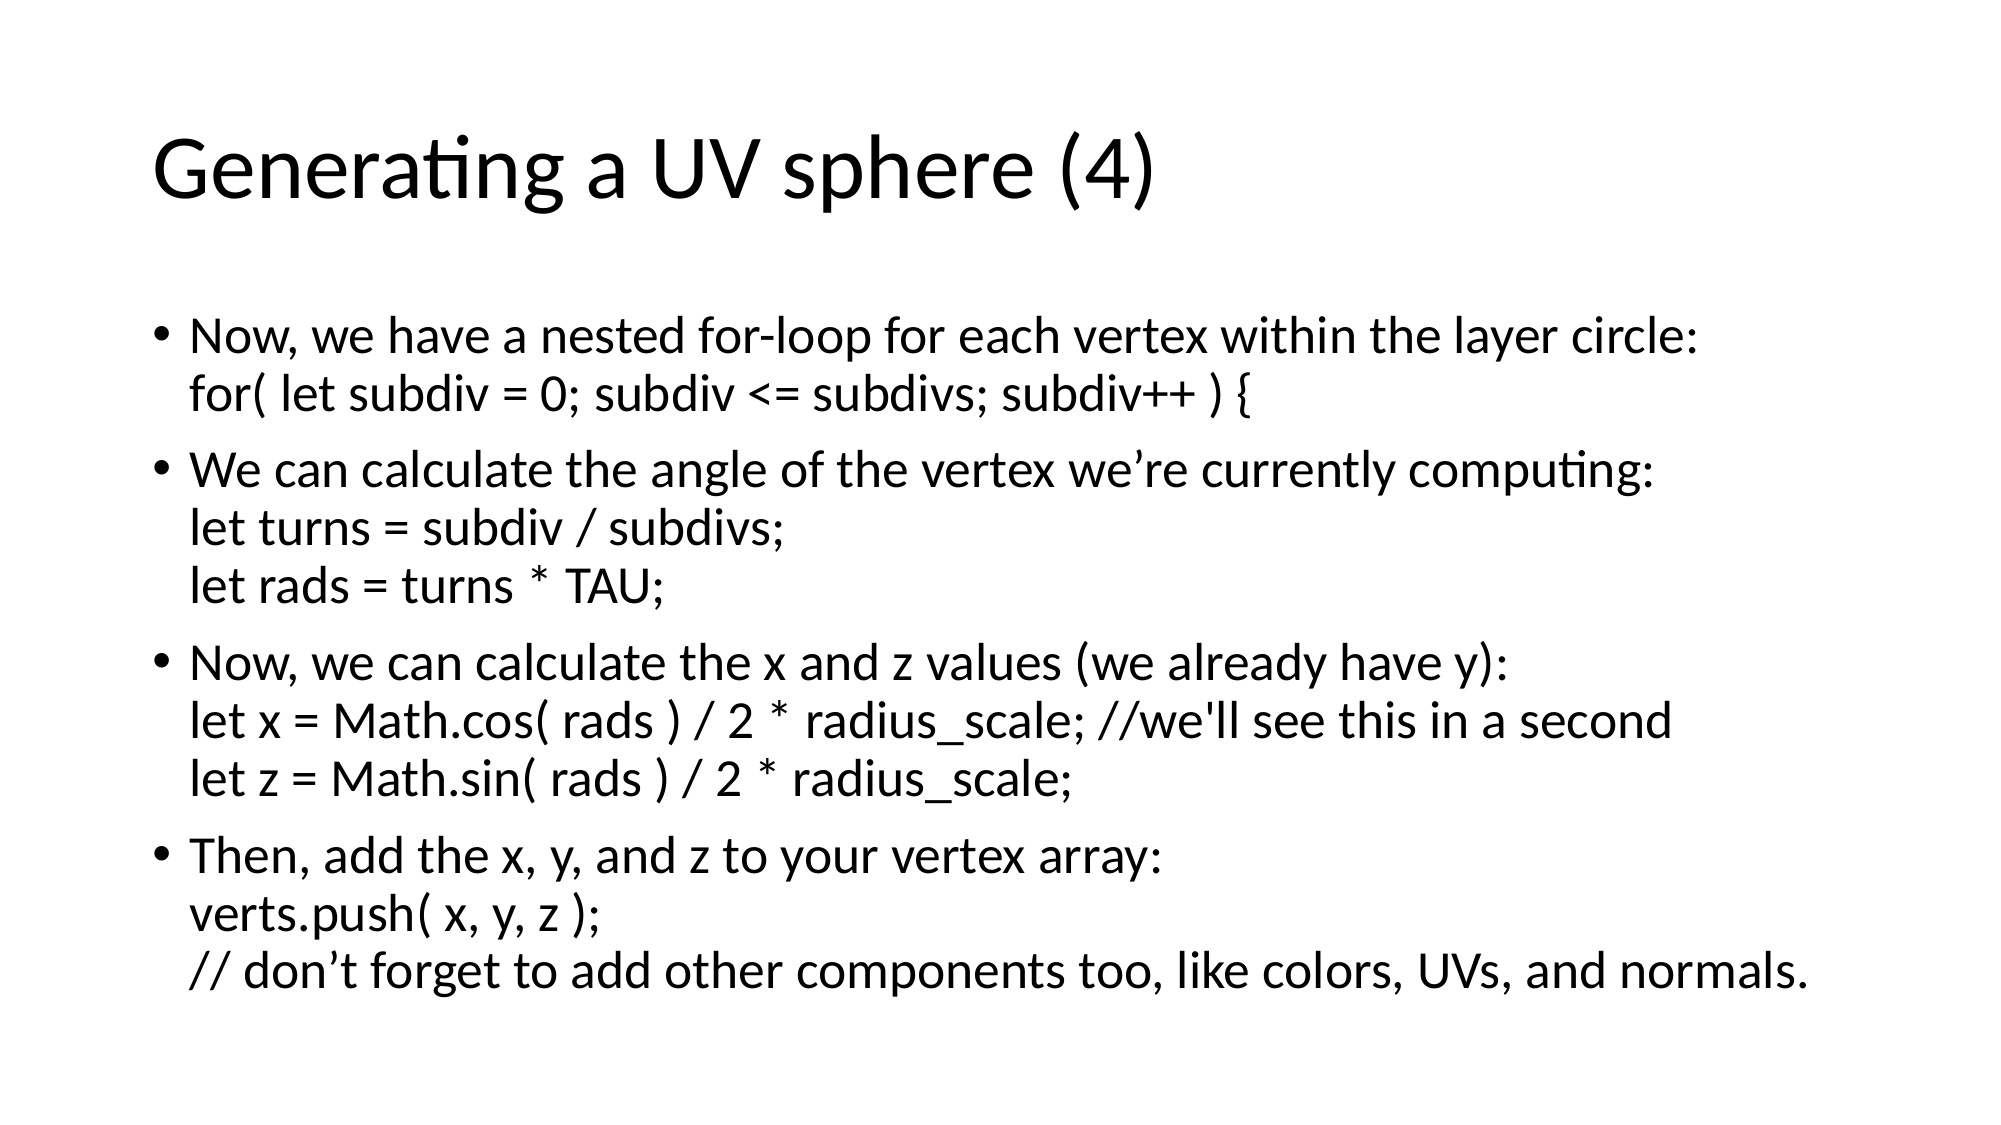

# Generating a UV sphere (4)
Now, we have a nested for-loop for each vertex within the layer circle:
for( let subdiv = 0; subdiv <= subdivs; subdiv++ ) {
We can calculate the angle of the vertex we’re currently computing:
let turns = subdiv / subdivs;
let rads = turns * TAU;
Now, we can calculate the x and z values (we already have y):
let x = Math.cos( rads ) / 2 * radius_scale; //we'll see this in a second
let z = Math.sin( rads ) / 2 * radius_scale;
Then, add the x, y, and z to your vertex array:
verts.push( x, y, z ); 
// don’t forget to add other components too, like colors, UVs, and normals.